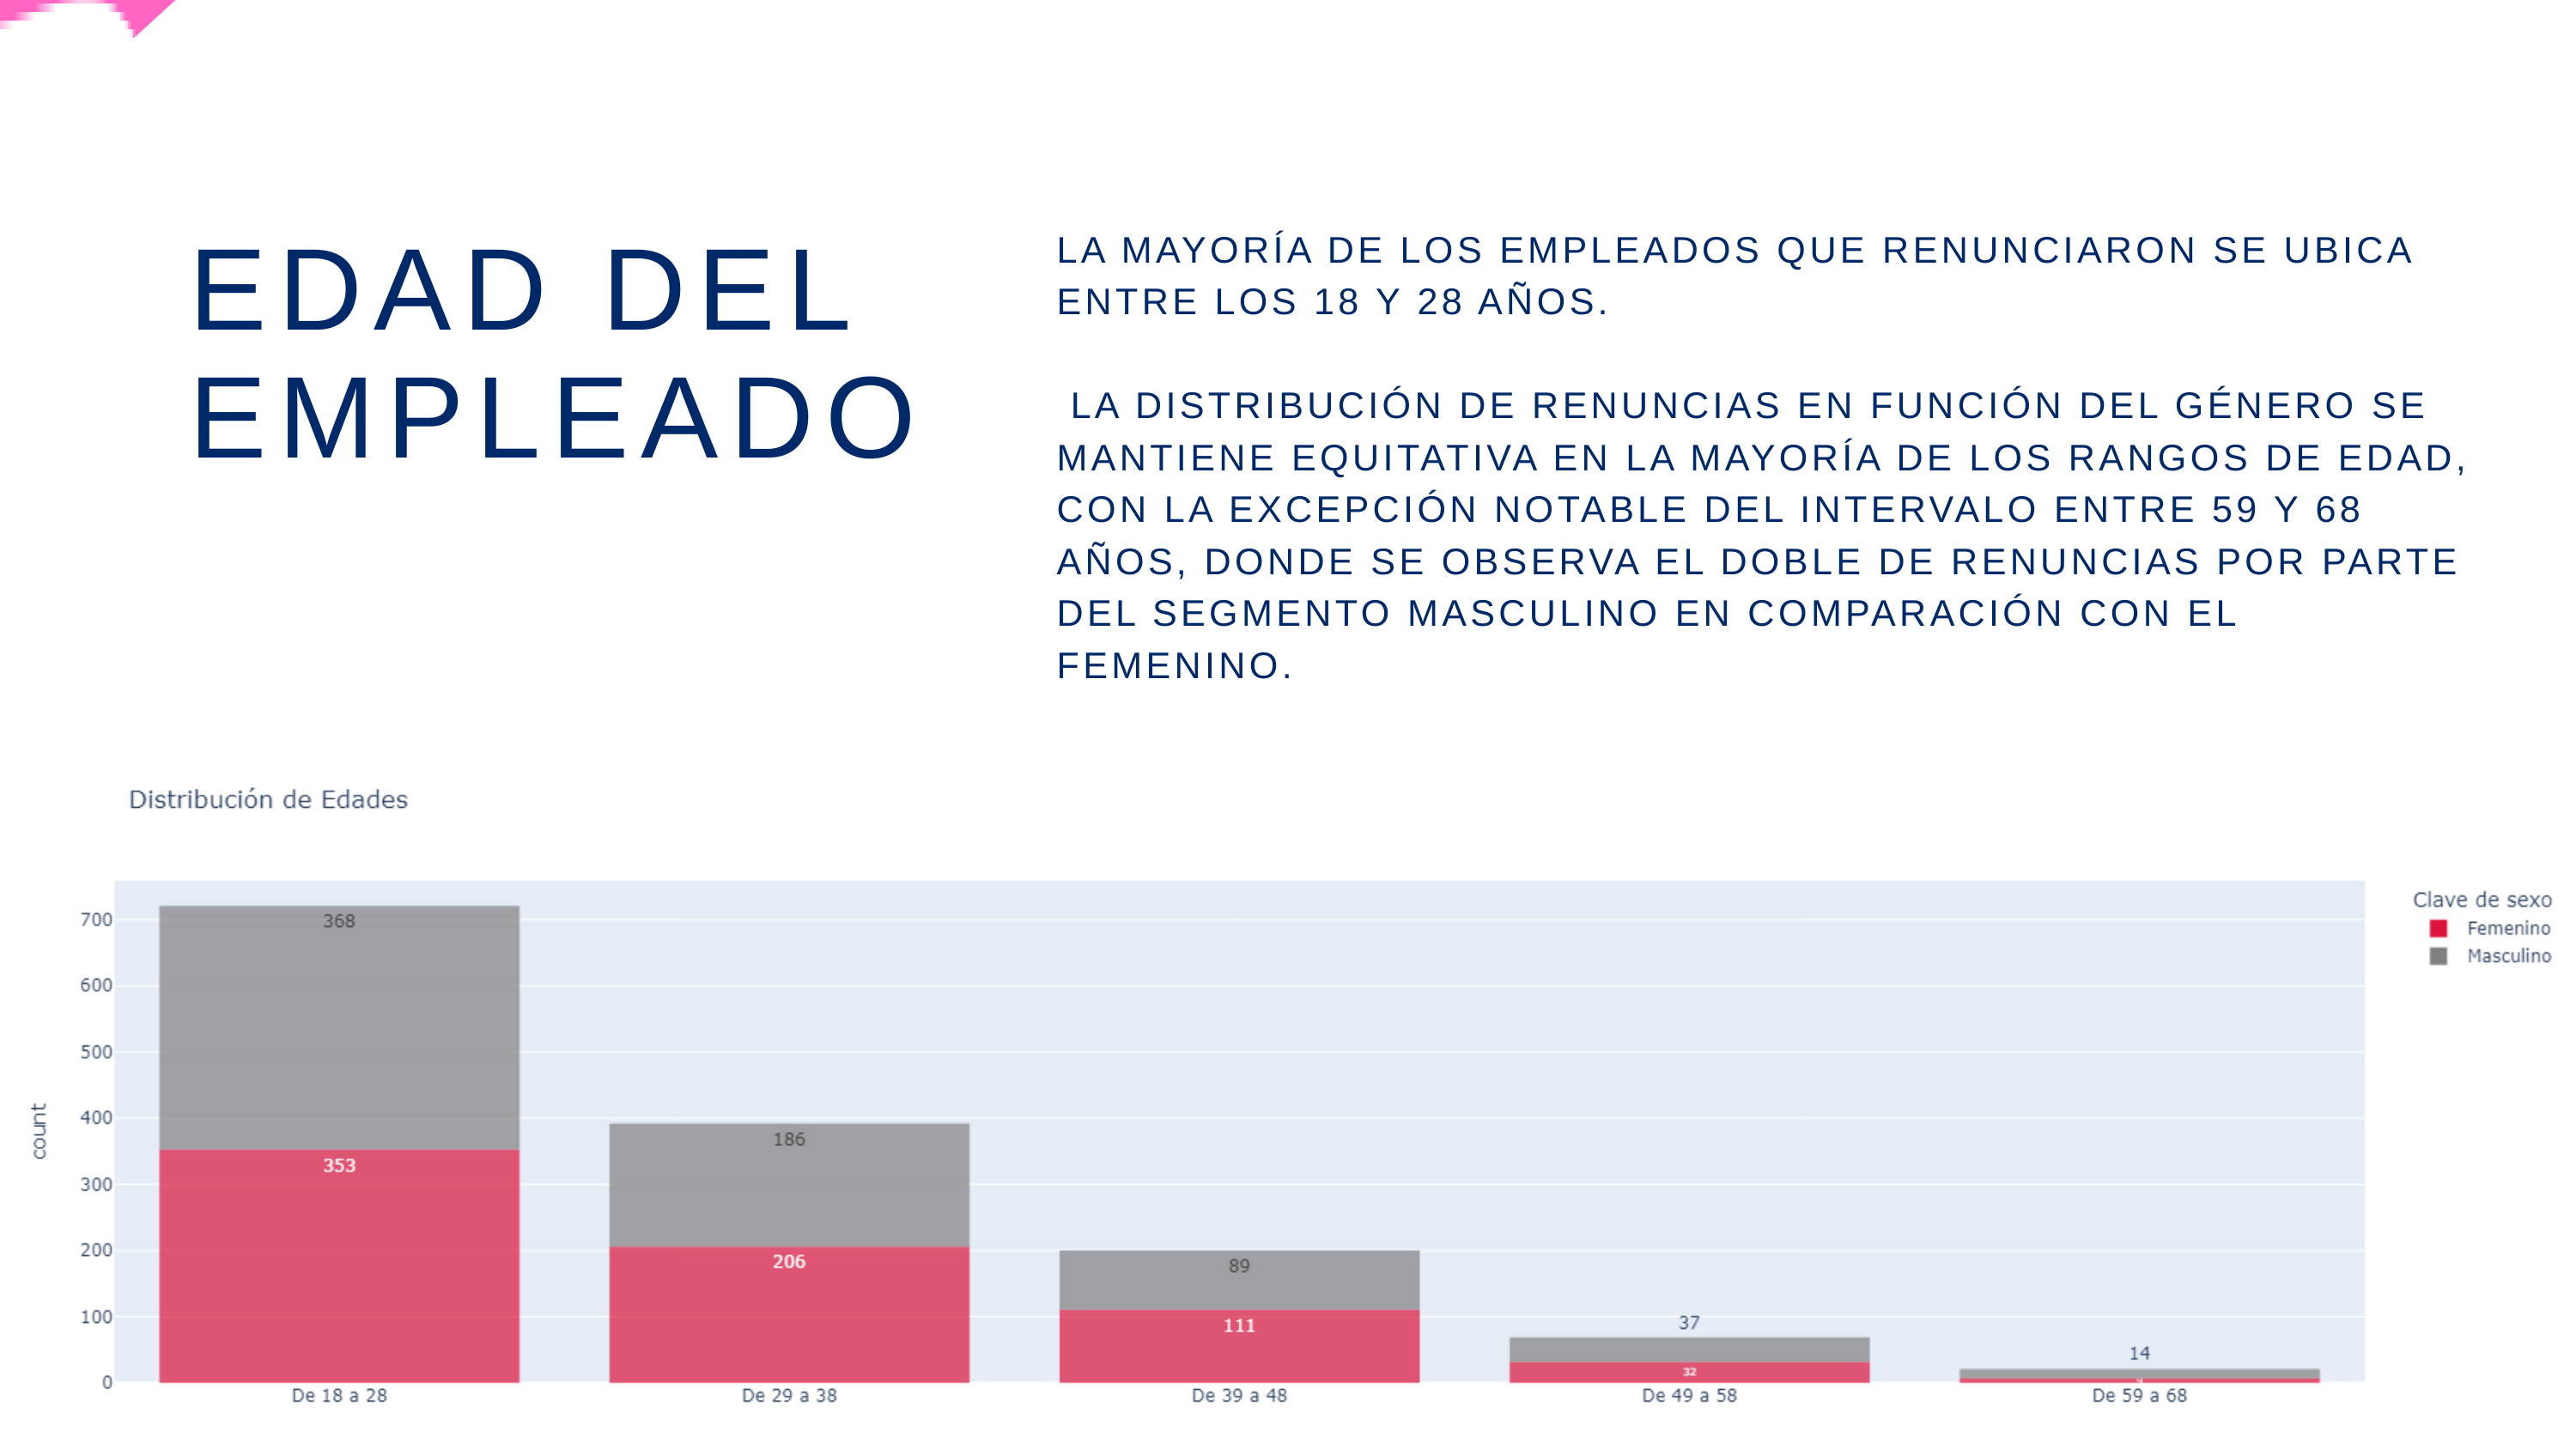

LA MAYORÍA DE LOS EMPLEADOS QUE RENUNCIARON SE UBICA ENTRE LOS 18 Y 28 AÑOS.

 LA DISTRIBUCIÓN DE RENUNCIAS EN FUNCIÓN DEL GÉNERO SE MANTIENE EQUITATIVA EN LA MAYORÍA DE LOS RANGOS DE EDAD, CON LA EXCEPCIÓN NOTABLE DEL INTERVALO ENTRE 59 Y 68 AÑOS, DONDE SE OBSERVA EL DOBLE DE RENUNCIAS POR PARTE DEL SEGMENTO MASCULINO EN COMPARACIÓN CON EL FEMENINO.
EDAD DEL EMPLEADO